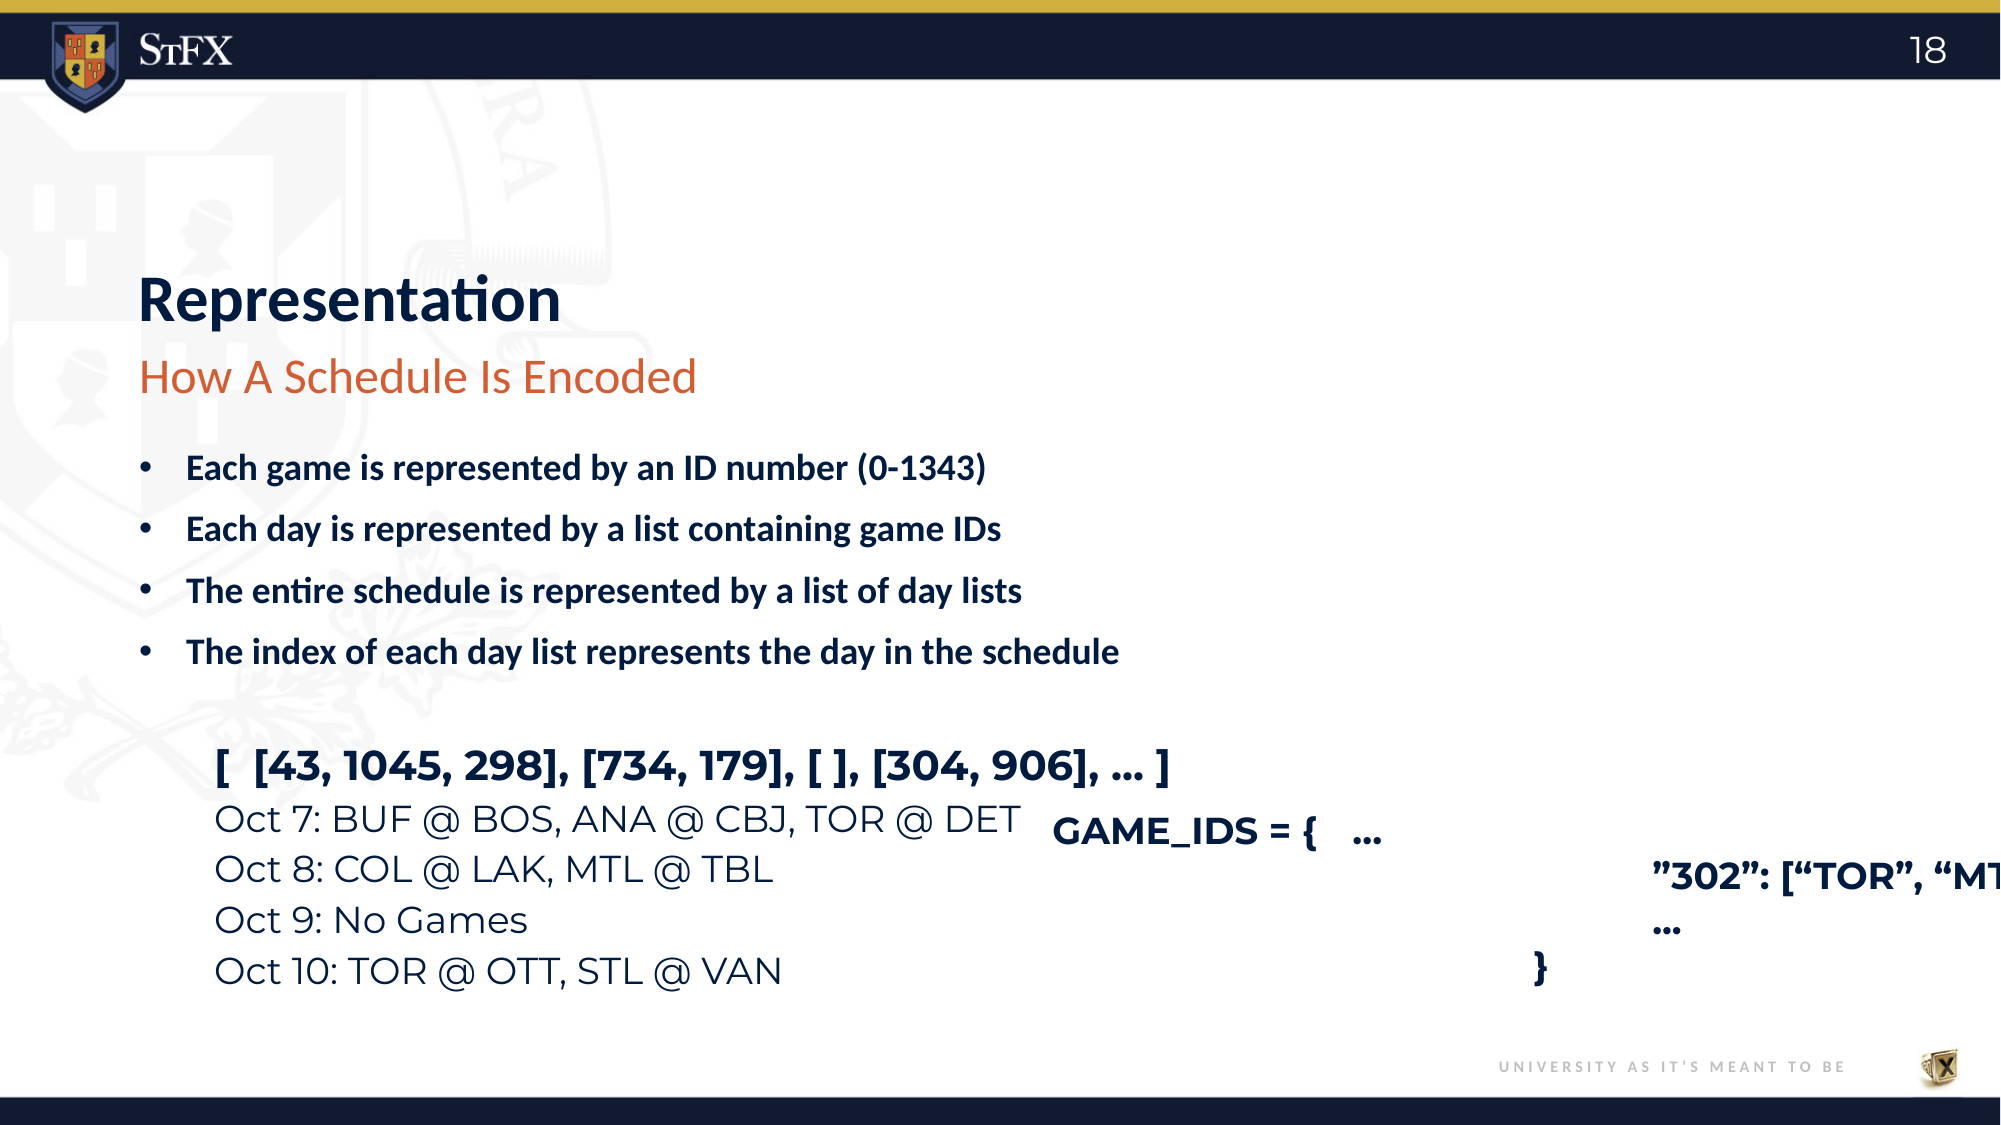

18
# Representation
How A Schedule Is Encoded
Each game is represented by an ID number (0-1343)
Each day is represented by a list containing game IDs
The entire schedule is represented by a list of day lists
The index of each day list represents the day in the schedule

[  [43, 1045, 298], [734, 179], [ ], [304, 906], ... ]
Oct 7: BUF @ BOS, ANA @ CBJ, TOR @ DET
Oct 8: COL @ LAK, MTL @ TBL
Oct 9: No Games
Oct 10: TOR @ OTT, STL @ VAN

GAME_IDS = {	…
				”302”: [“TOR”, “MTL”]
				...
			   }